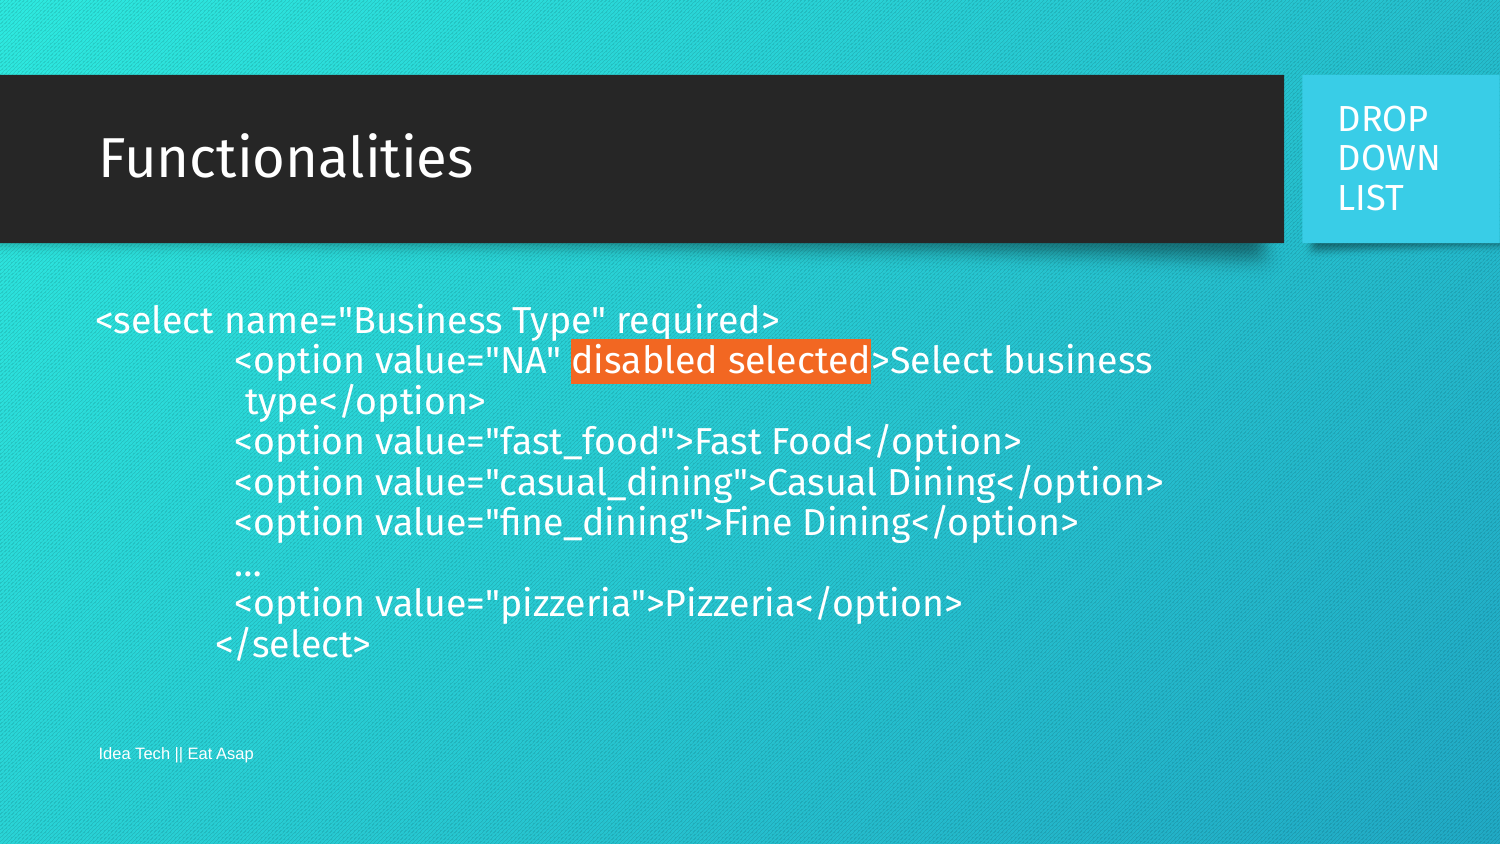

# Functionalities
DROP DOWN LIST
<select name="Business Type" required>
              <option value="NA" disabled selected>Select business 	type</option>
              <option value="fast_food">Fast Food</option>
              <option value="casual_dining">Casual Dining</option>
              <option value="fine_dining">Fine Dining</option>
              …
              <option value="pizzeria">Pizzeria</option>
            </select>
Idea Tech || Eat Asap